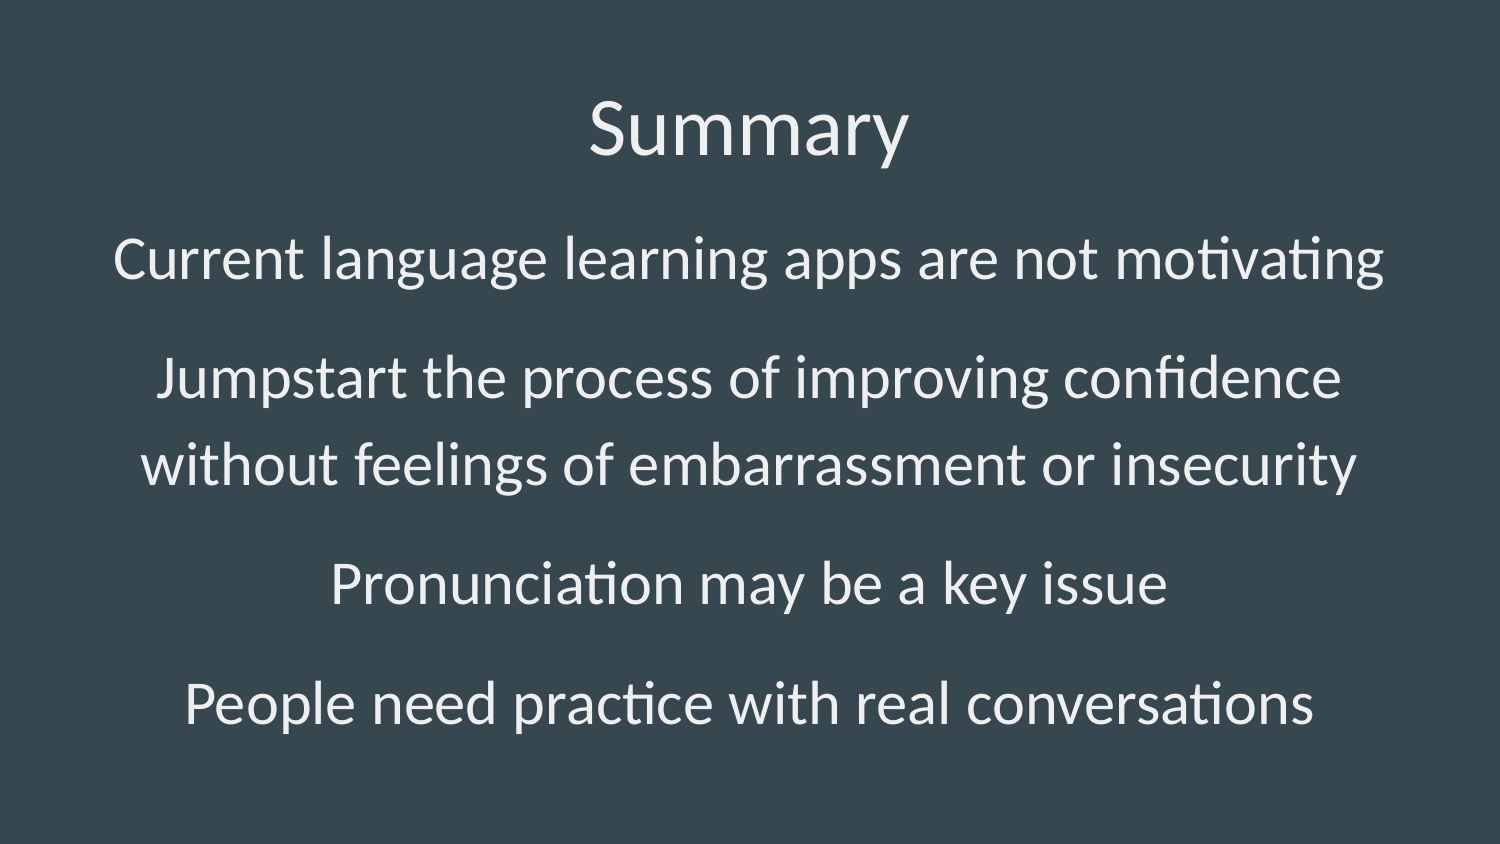

Summary
Current language learning apps are not motivating
Jumpstart the process of improving confidence without feelings of embarrassment or insecurity
Pronunciation may be a key issue
People need practice with real conversations